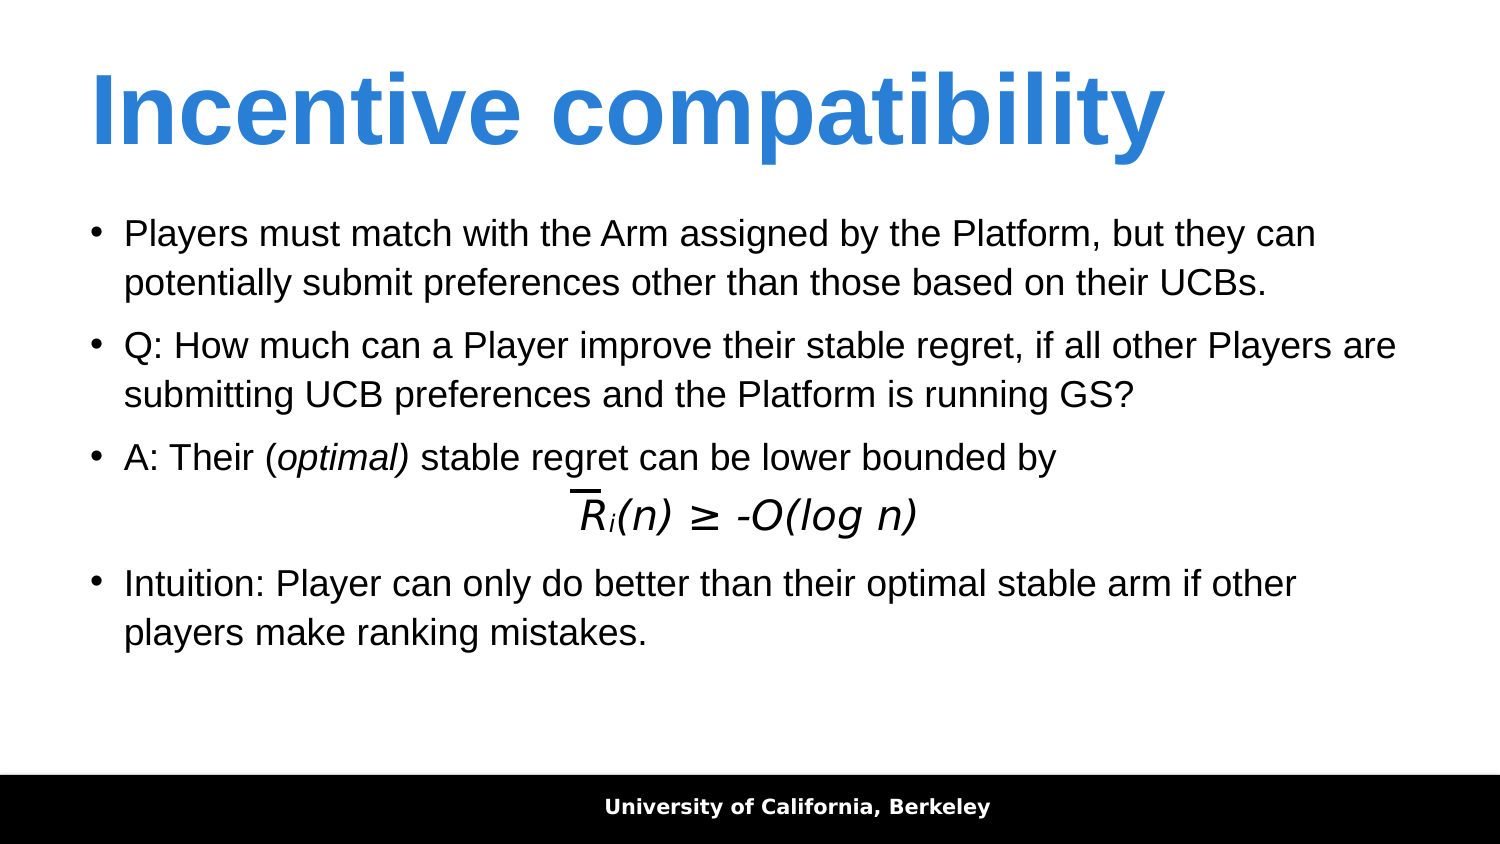

# Incentive compatibility
Players must match with the Arm assigned by the Platform, but they can potentially submit preferences other than those based on their UCBs.
Q: How much can a Player improve their stable regret, if all other Players are submitting UCB preferences and the Platform is running GS?
A: Their (optimal) stable regret can be lower bounded by

Intuition: Player can only do better than their optimal stable arm if other players make ranking mistakes.
Ri(n) ≥ -O(log n)

University of California, Berkeley